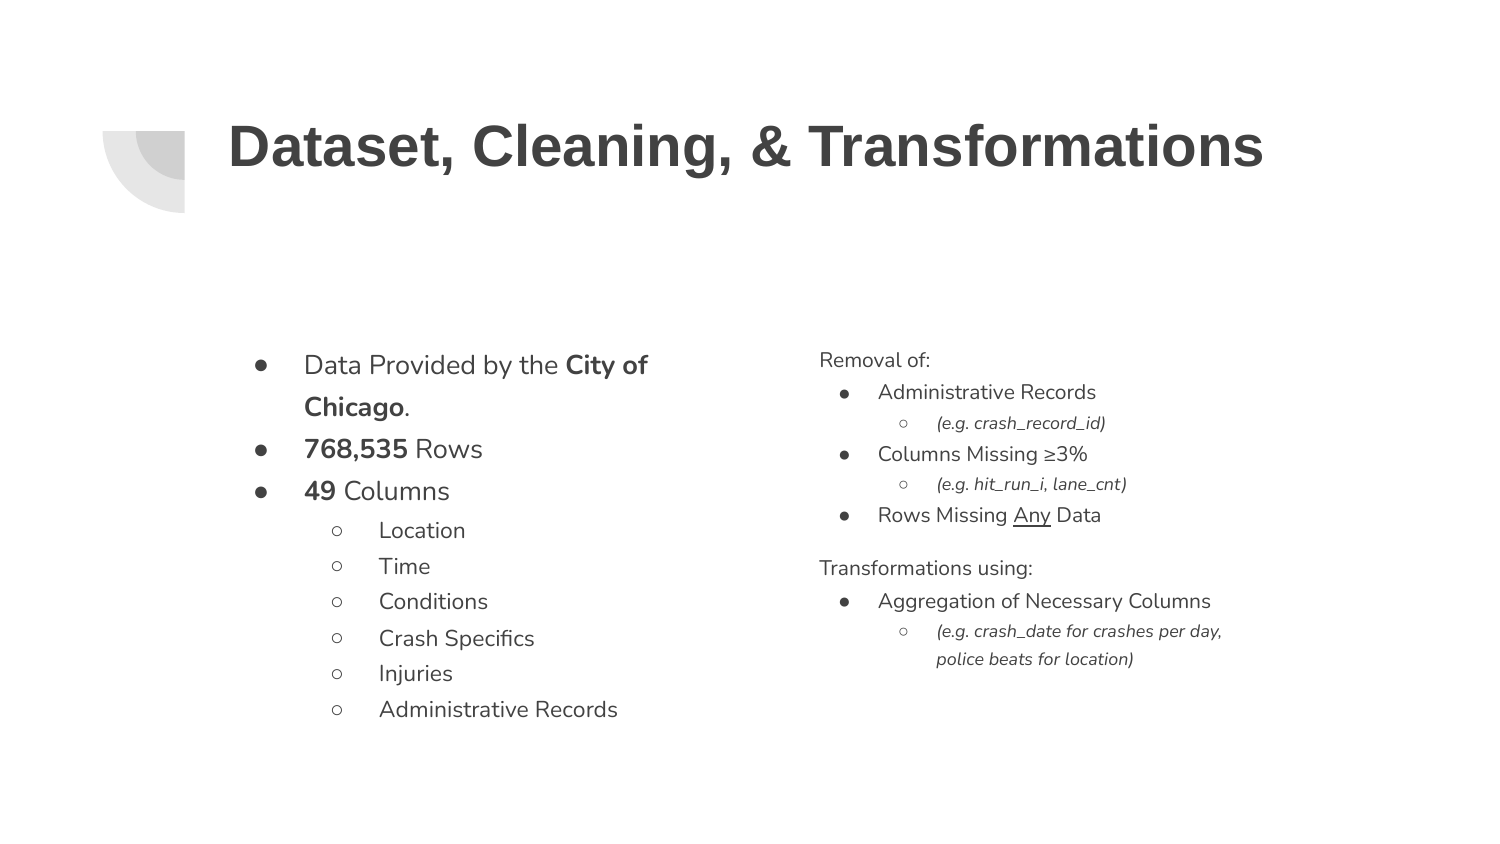

# Dataset, Cleaning, & Transformations
Data Provided by the City of Chicago.
768,535 Rows
49 Columns
Location
Time
Conditions
Crash Specifics
Injuries
Administrative Records
Removal of:
Administrative Records
(e.g. crash_record_id)
Columns Missing ≥3%
(e.g. hit_run_i, lane_cnt)
Rows Missing Any Data
Transformations using:
Aggregation of Necessary Columns
(e.g. crash_date for crashes per day,
police beats for location)